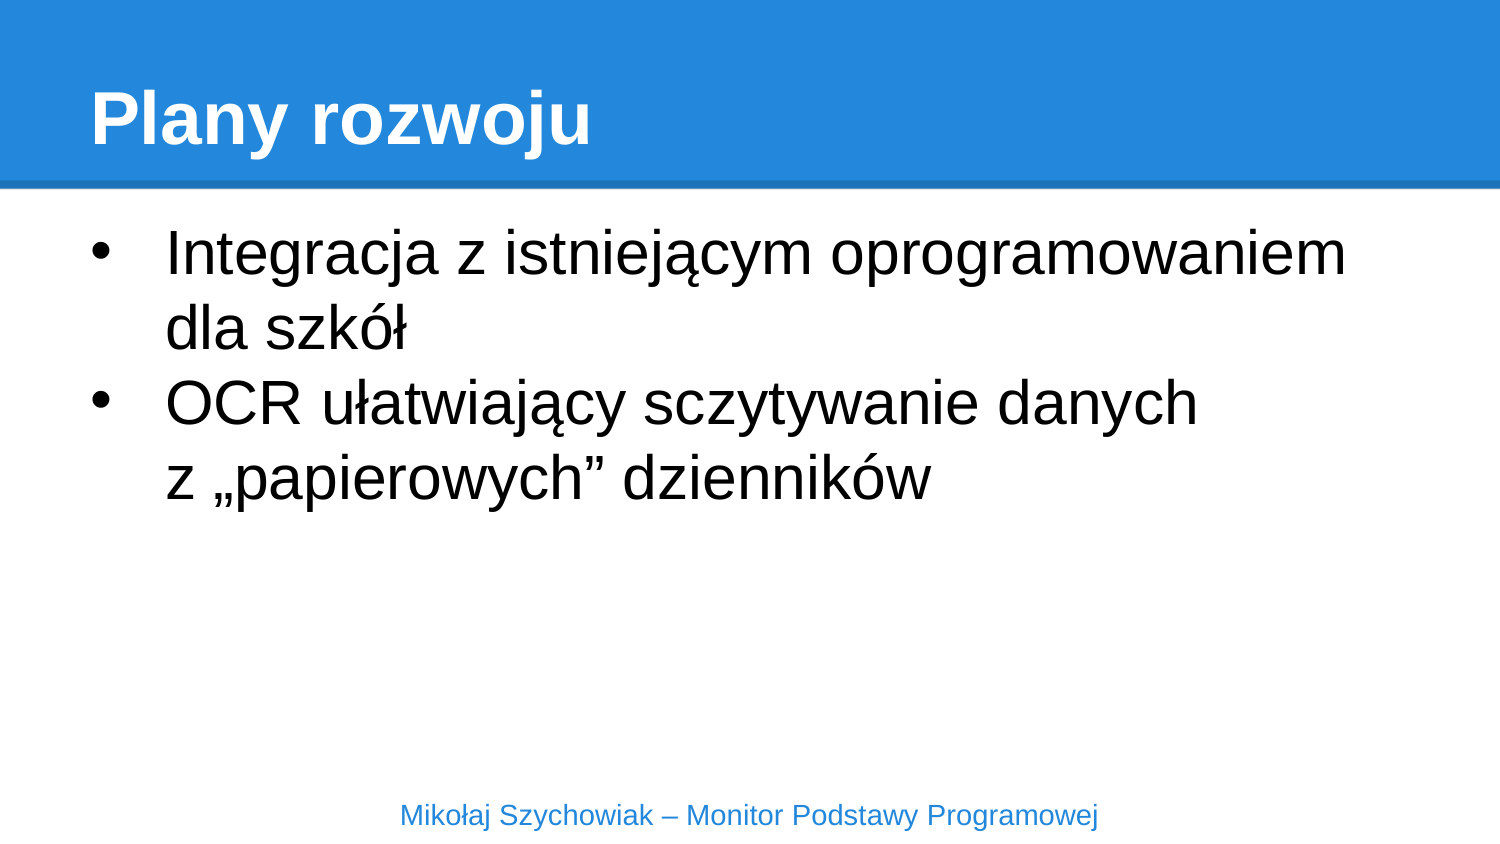

# Plany rozwoju
Integracja z istniejącym oprogramowaniem dla szkół
OCR ułatwiający sczytywanie danych
z „papierowych” dzienników
Mikołaj Szychowiak – Monitor Podstawy Programowej